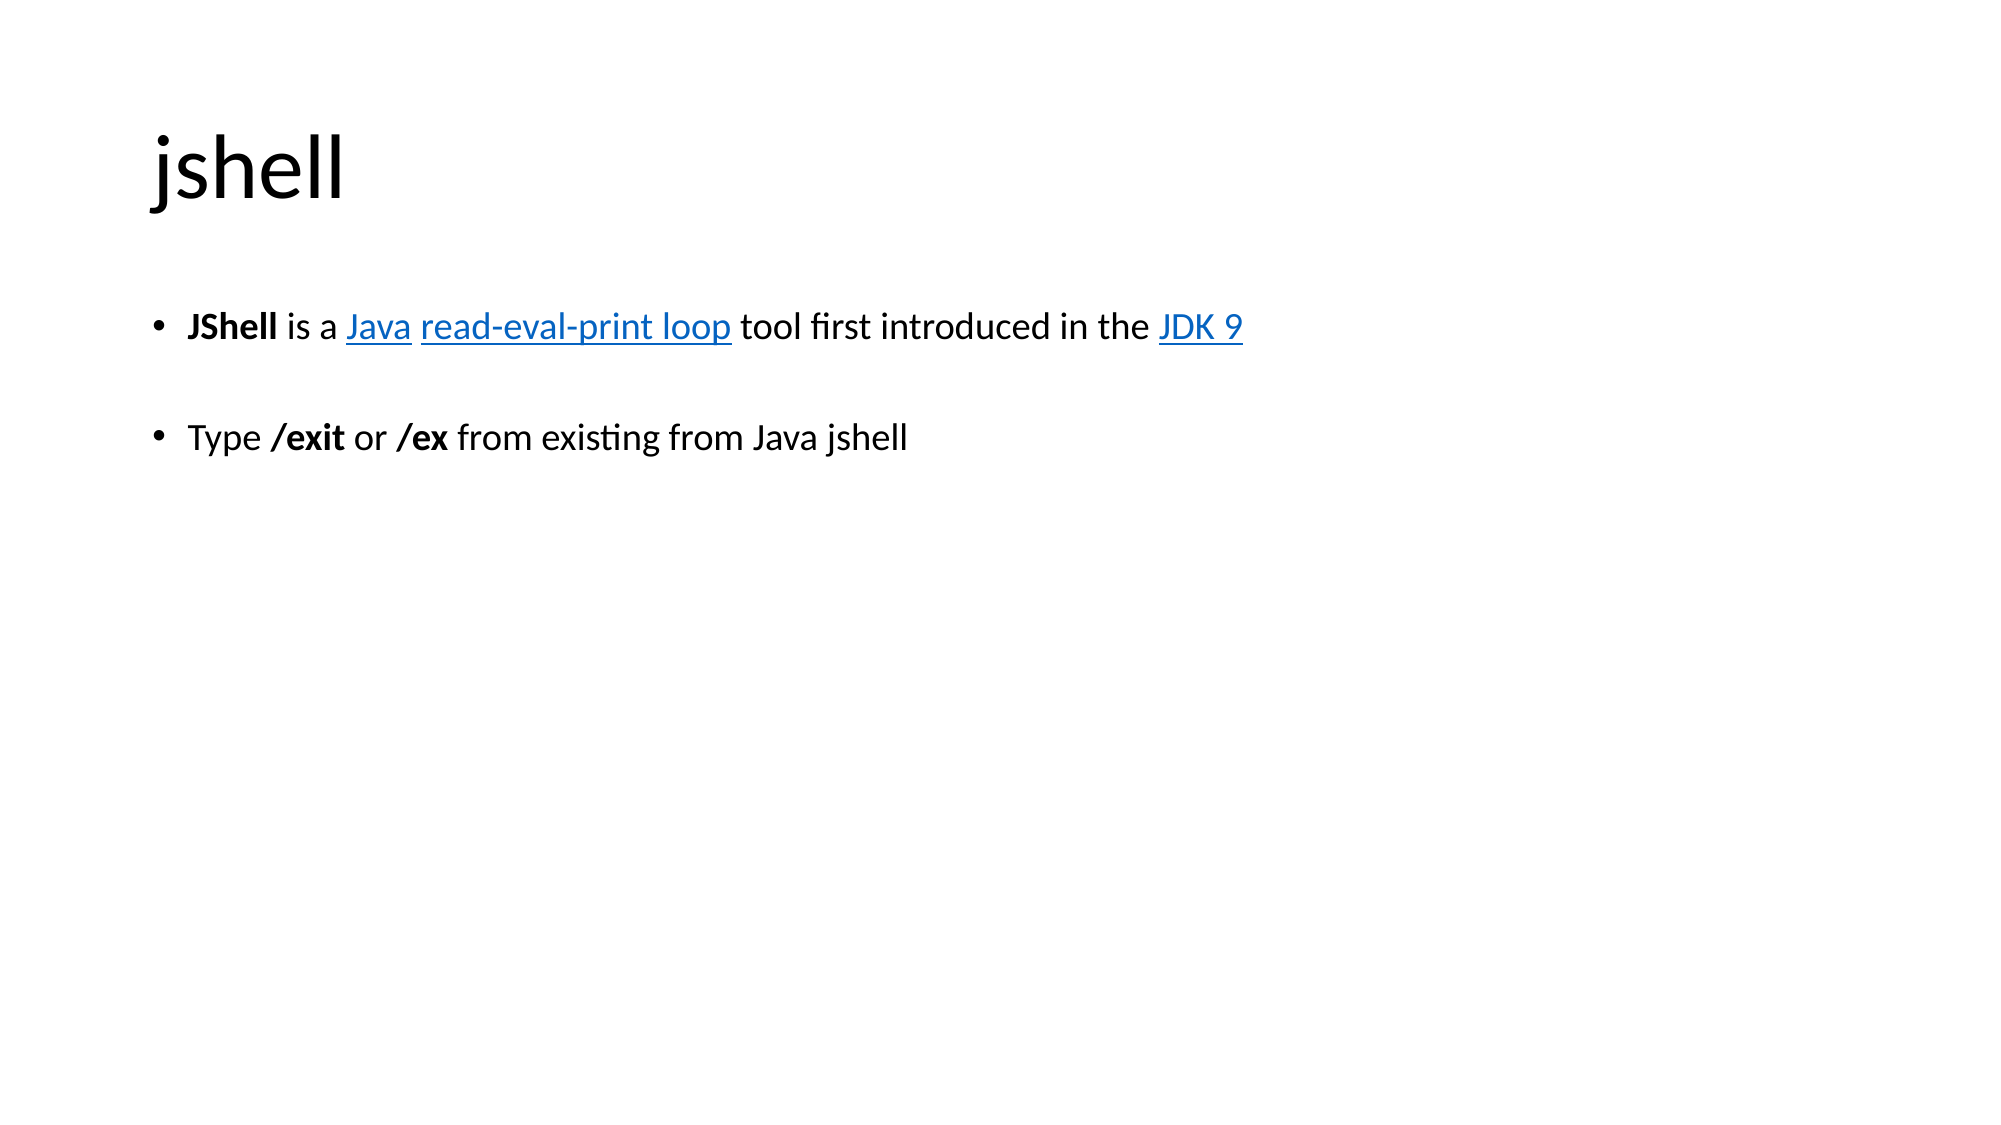

# jshell
JShell is a Java read-eval-print loop tool first introduced in the JDK 9

Type /exit or /ex from existing from Java jshell